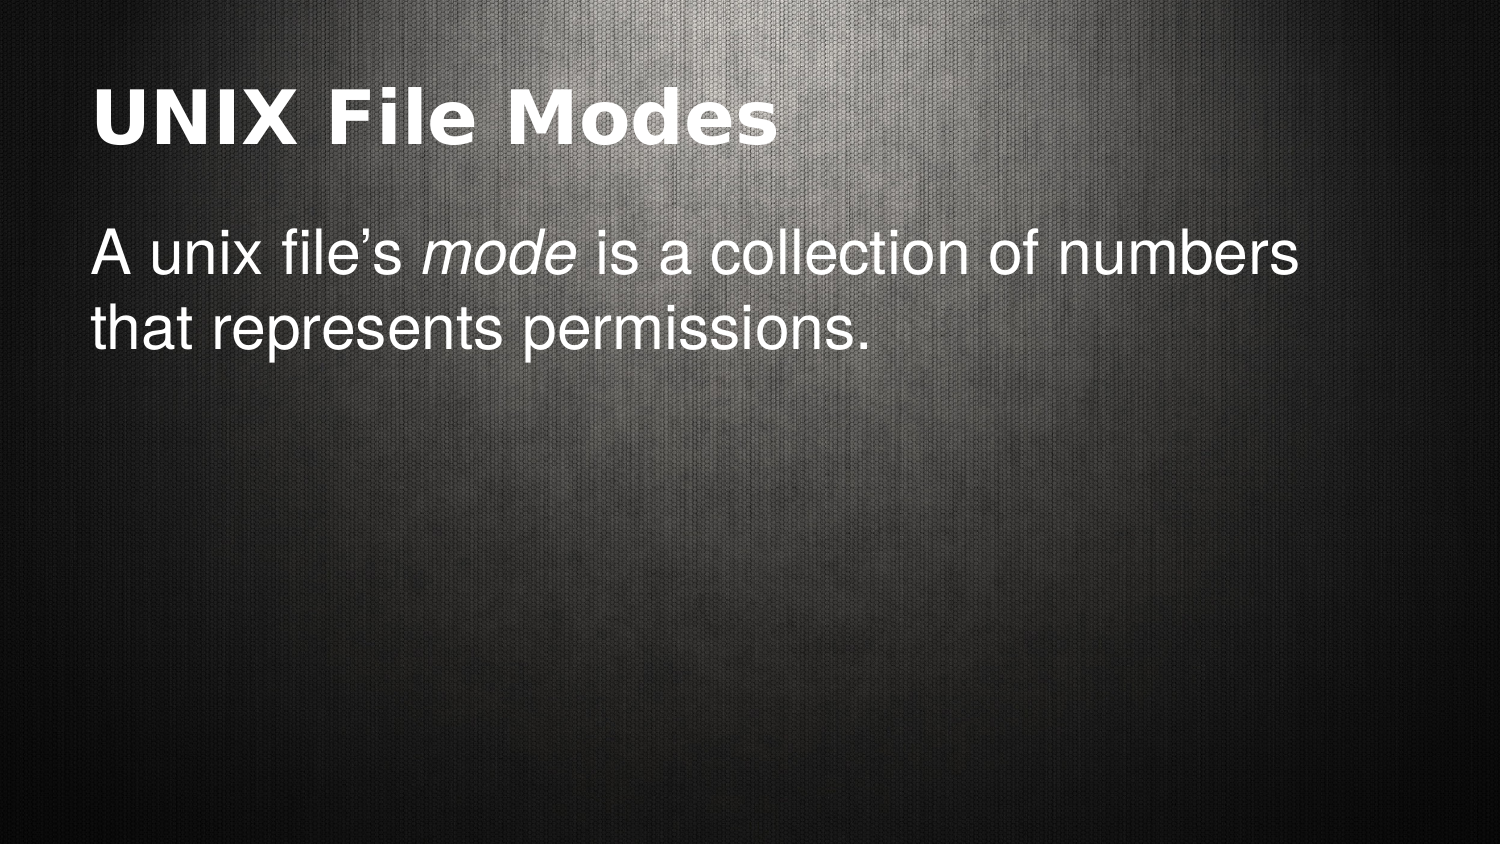

# UNIX File Modes
A unix file’s mode is a collection of numbers that represents permissions.